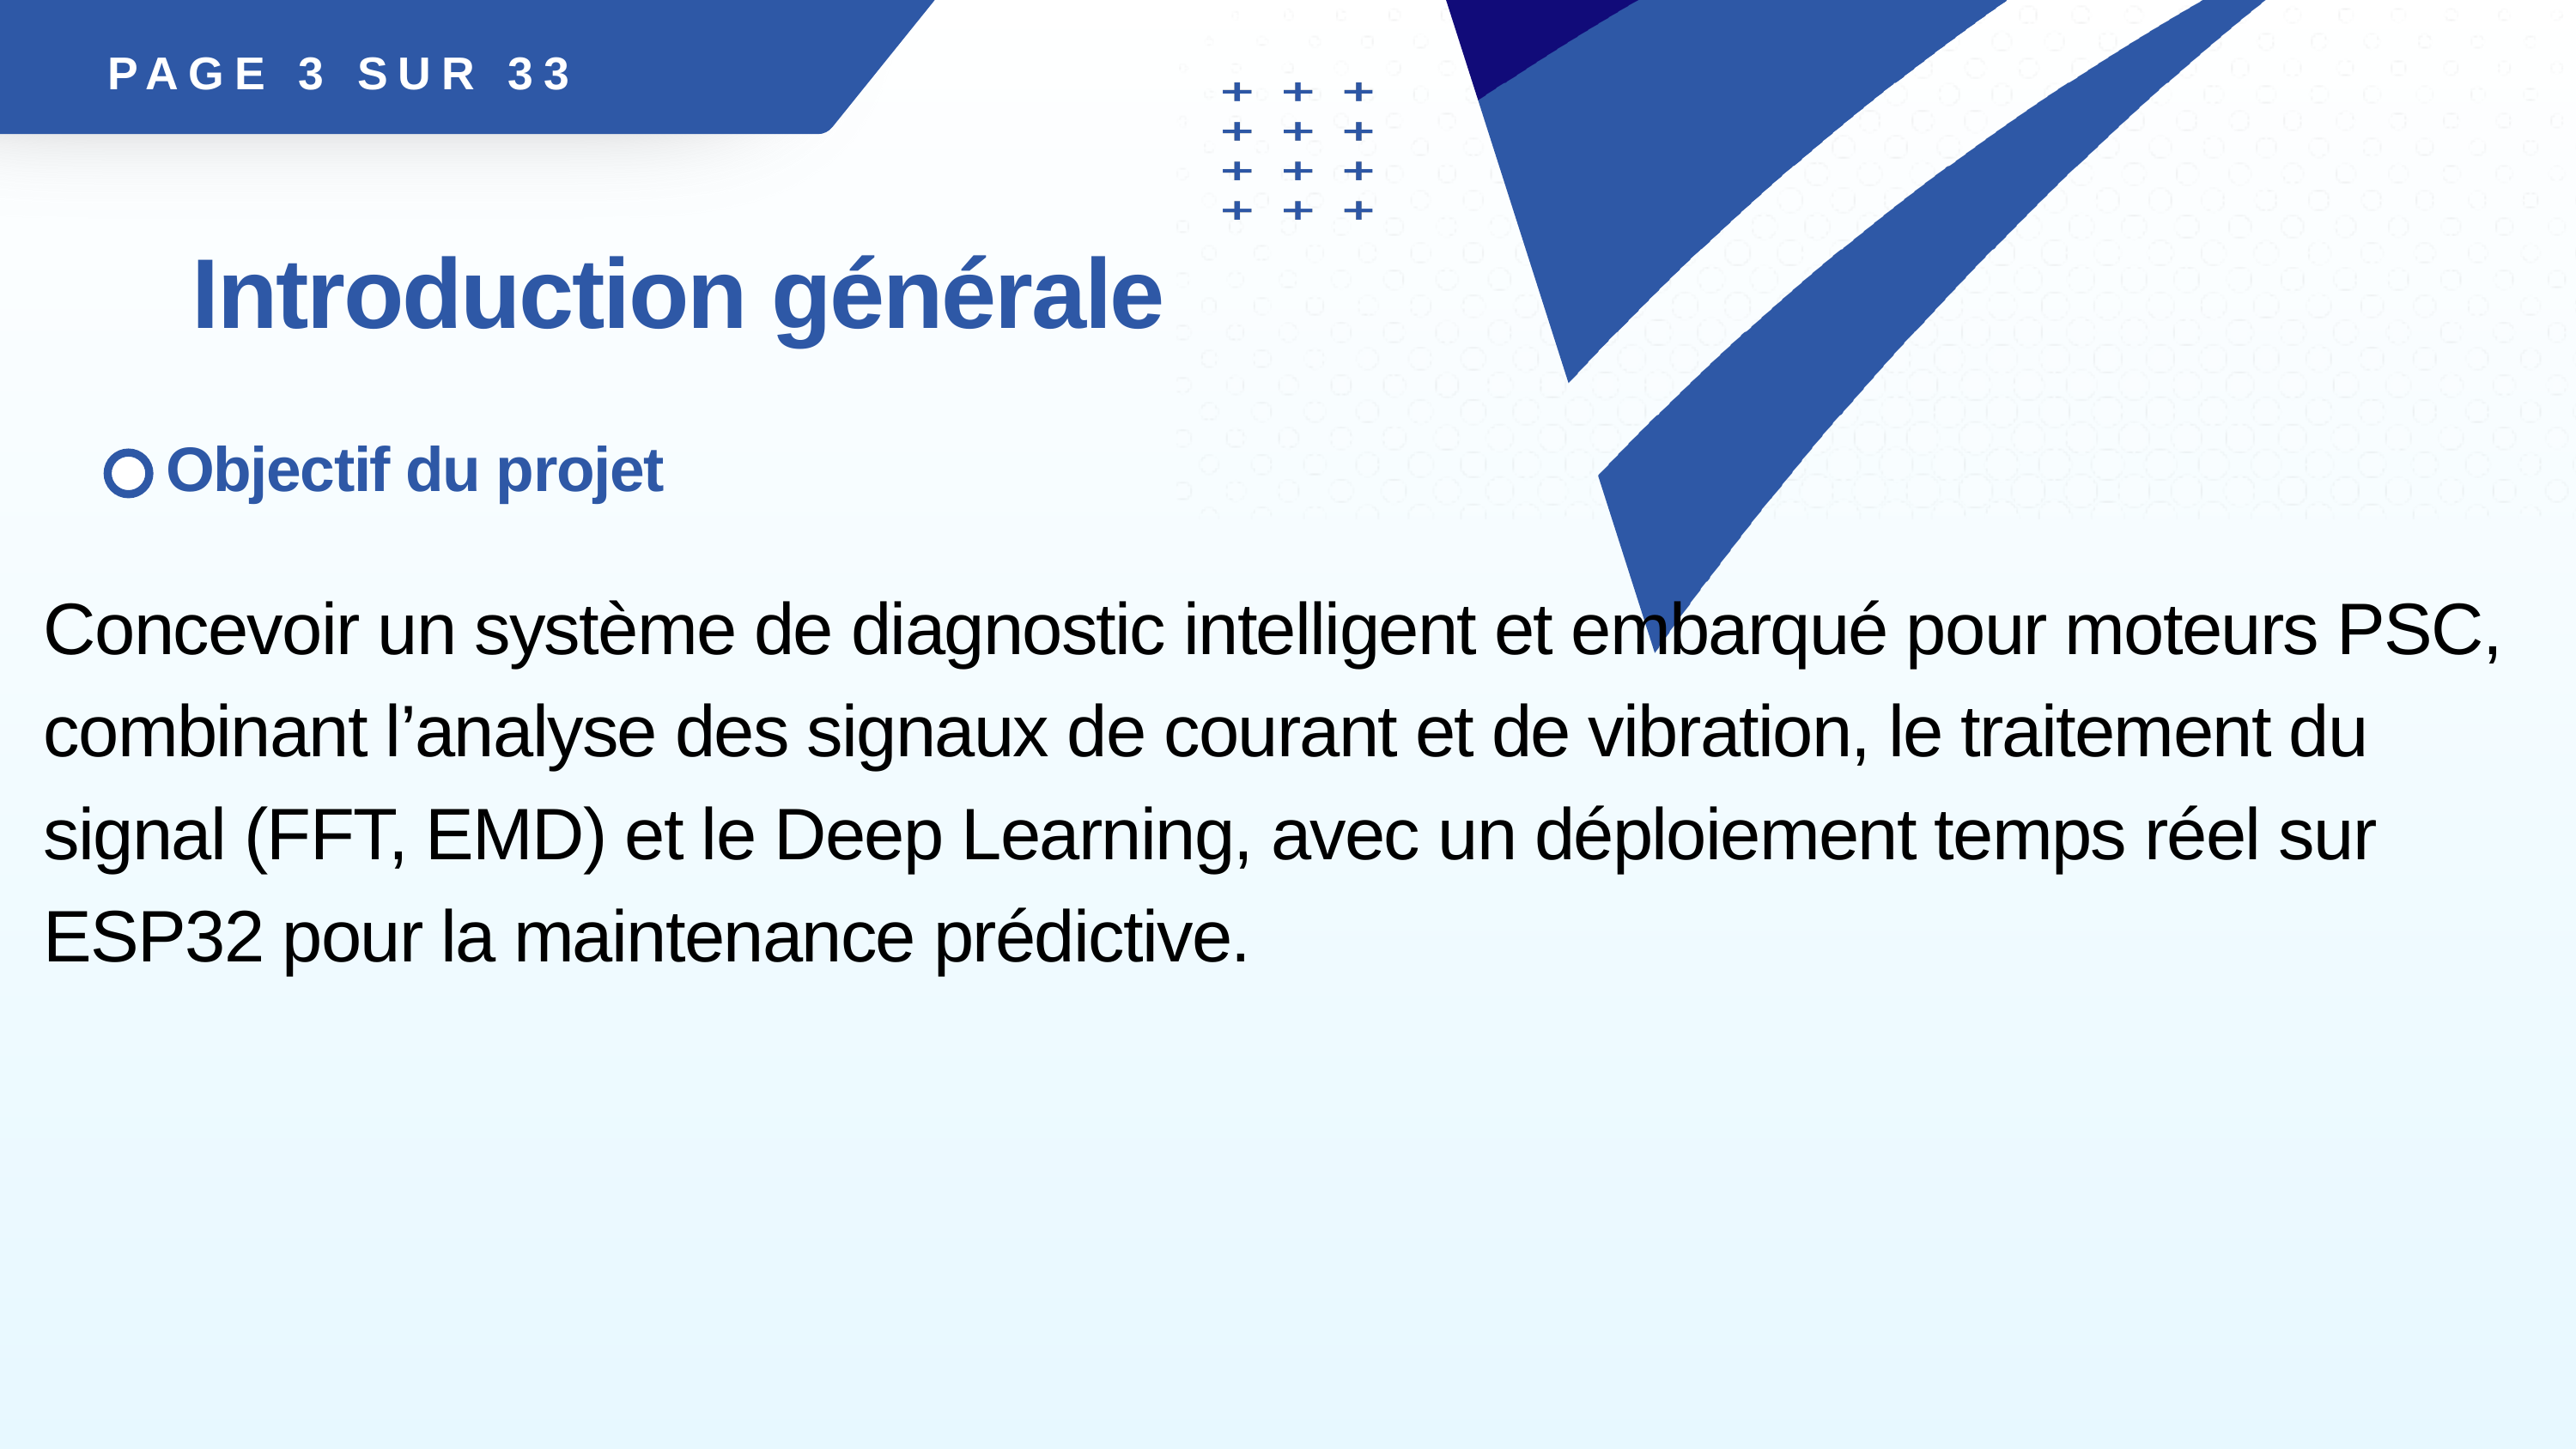

PAGE 3 SUR 33

Introduction générale
Objectif du projet

Concevoir un système de diagnostic intelligent et embarqué pour moteurs PSC, combinant l’analyse des signaux de courant et de vibration, le traitement du signal (FFT, EMD) et le Deep Learning, avec un déploiement temps réel sur ESP32 pour la maintenance prédictive.